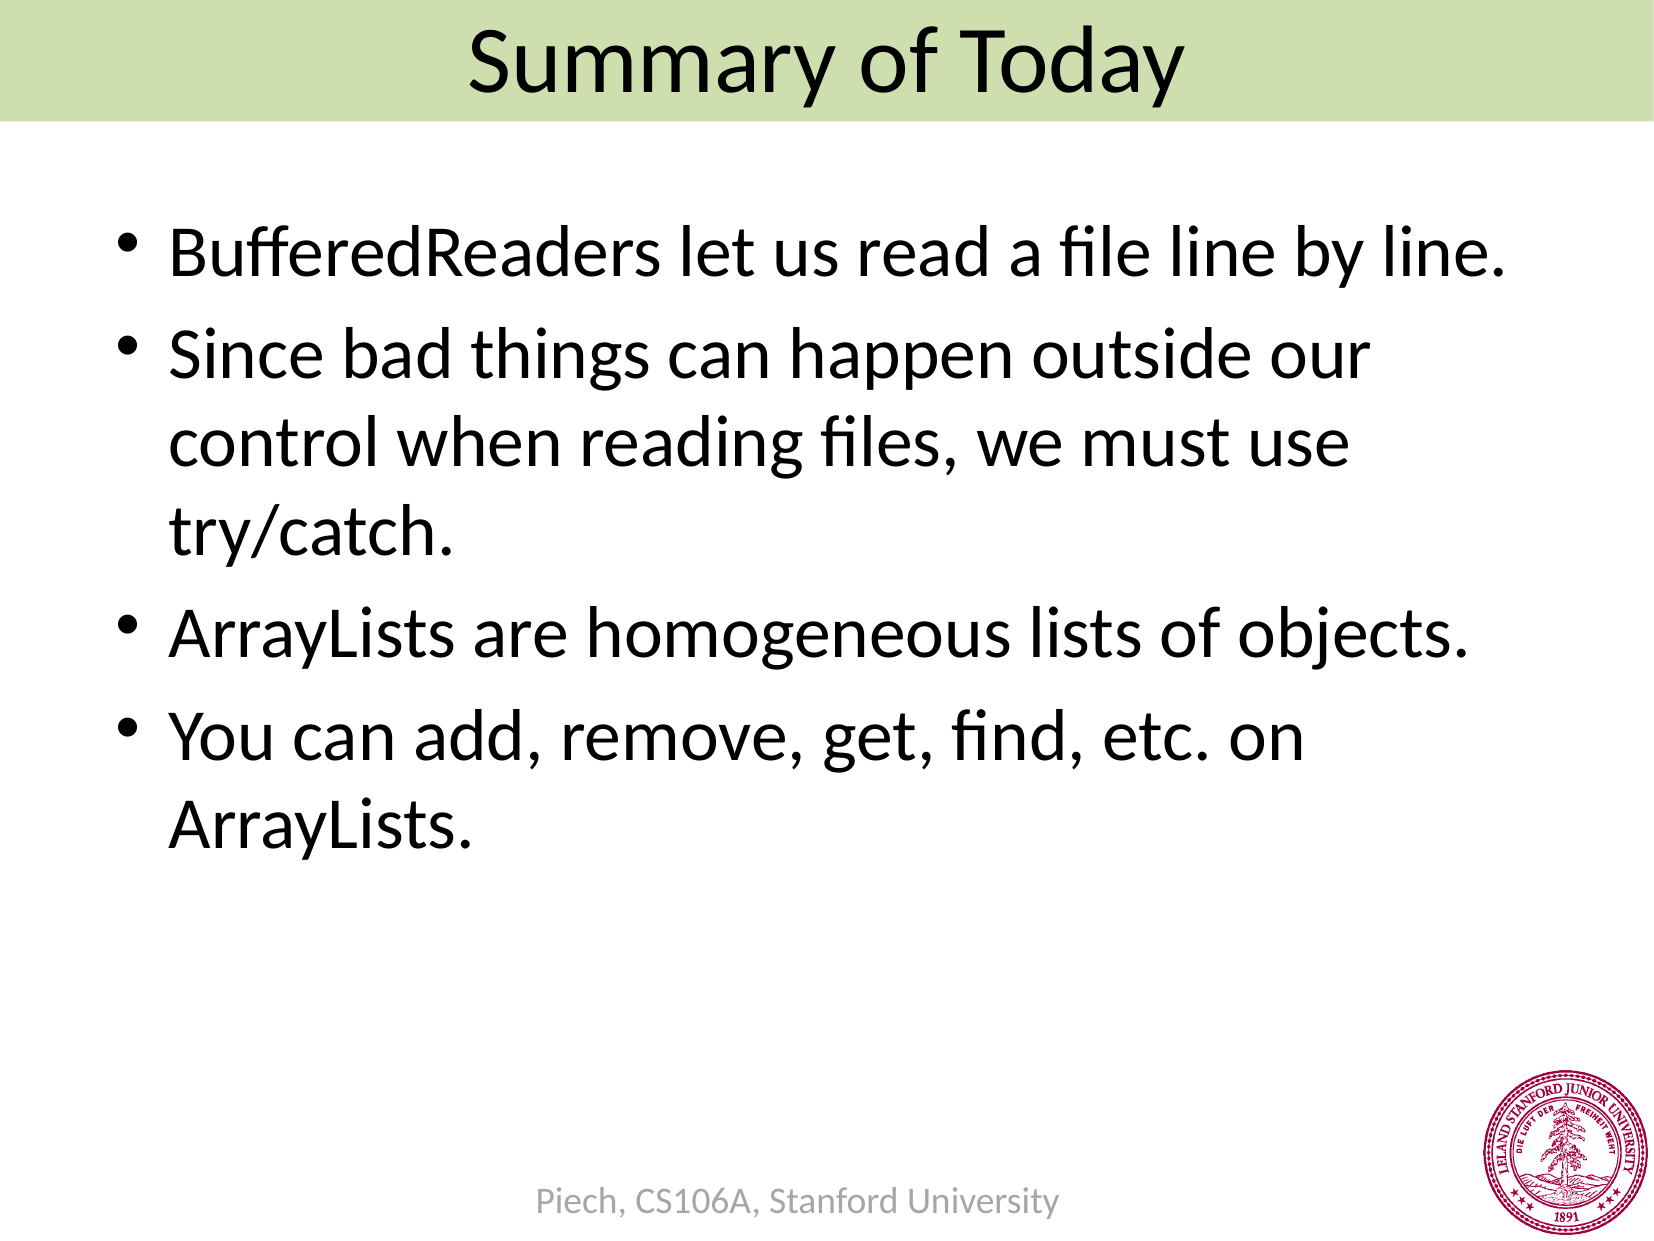

Summary of Today
BufferedReaders let us read a file line by line.
Since bad things can happen outside our control when reading files, we must use try/catch.
ArrayLists are homogeneous lists of objects.
You can add, remove, get, find, etc. on ArrayLists.